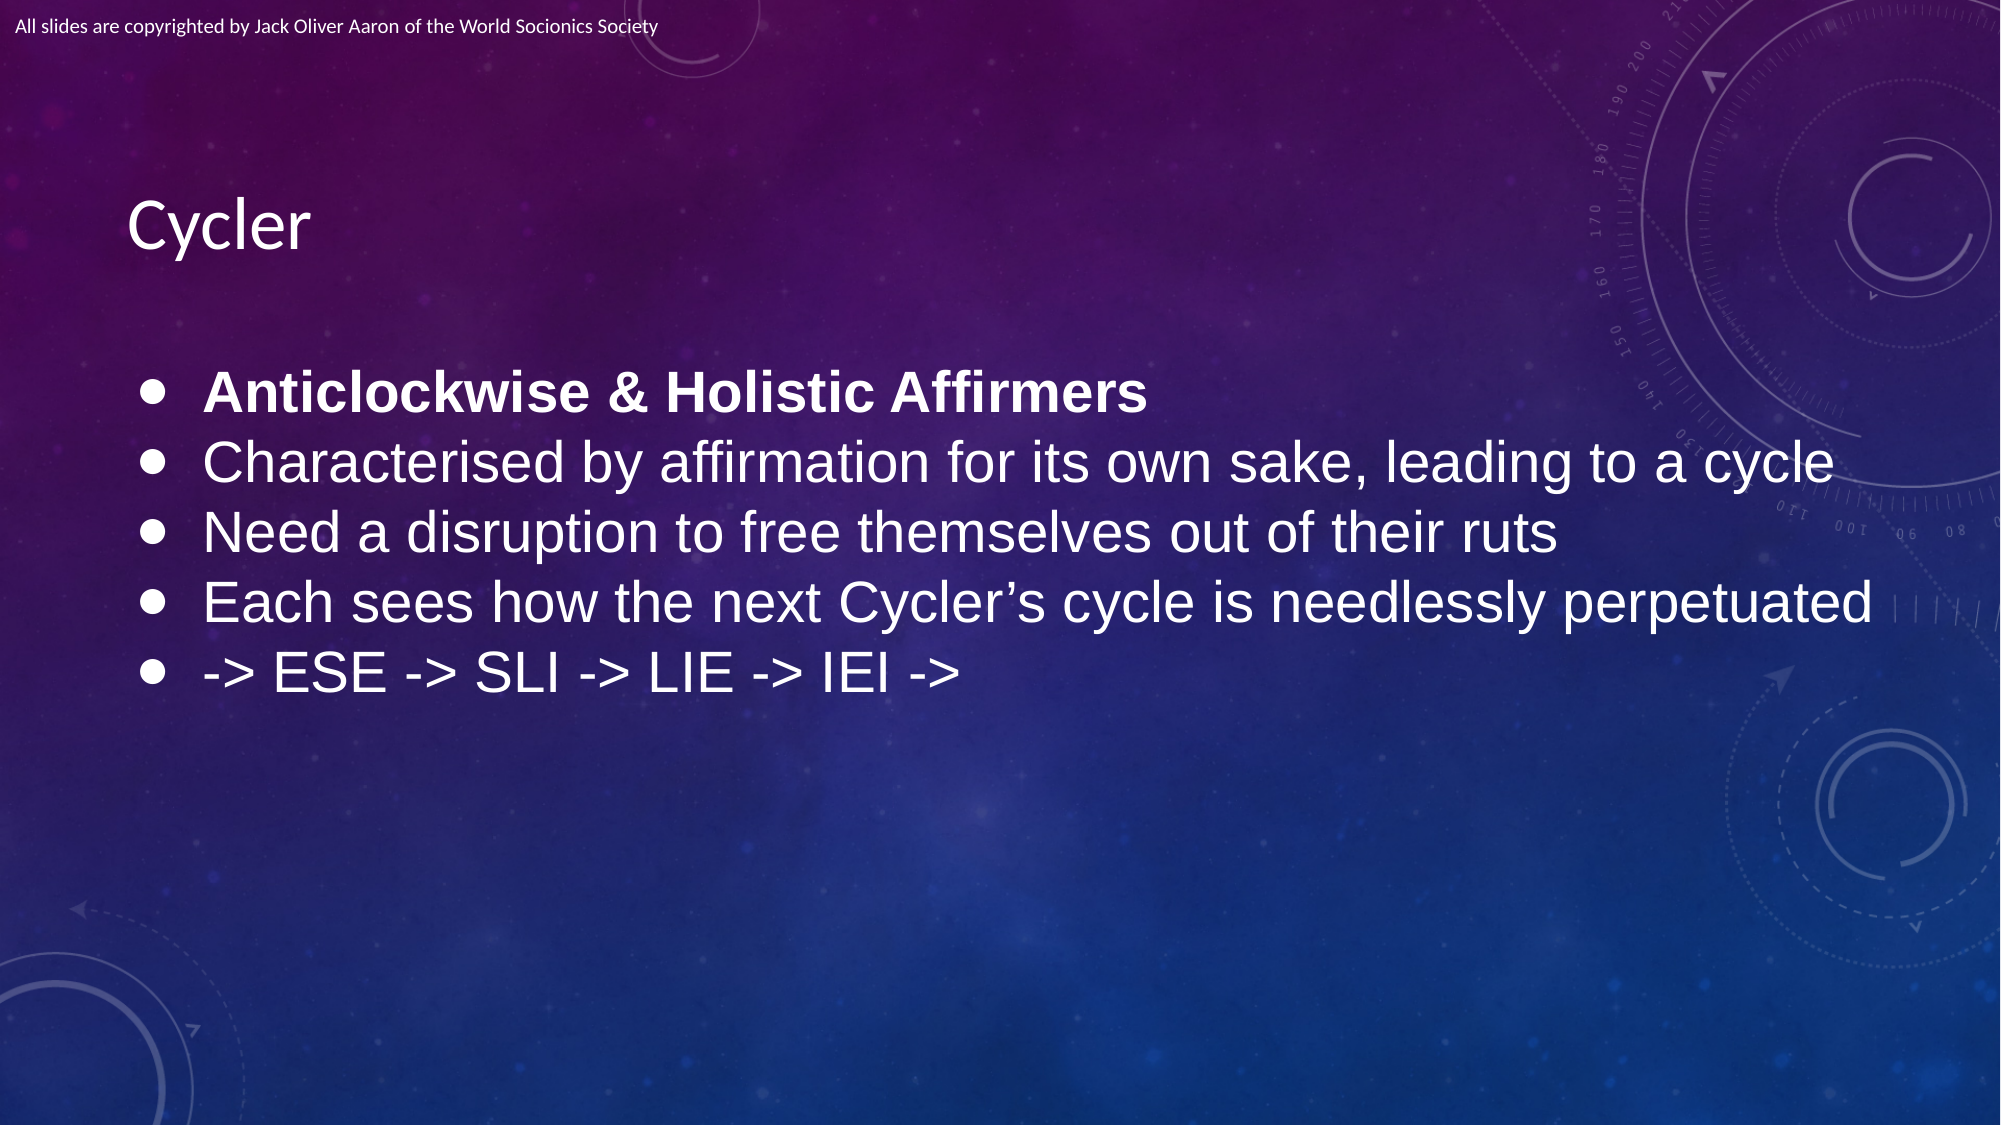

All slides are copyrighted by Jack Oliver Aaron of the World Socionics Society
# Cycler
Anticlockwise & Holistic Affirmers
Characterised by affirmation for its own sake, leading to a cycle
Need a disruption to free themselves out of their ruts
Each sees how the next Cycler’s cycle is needlessly perpetuated
-> ESE -> SLI -> LIE -> IEI ->